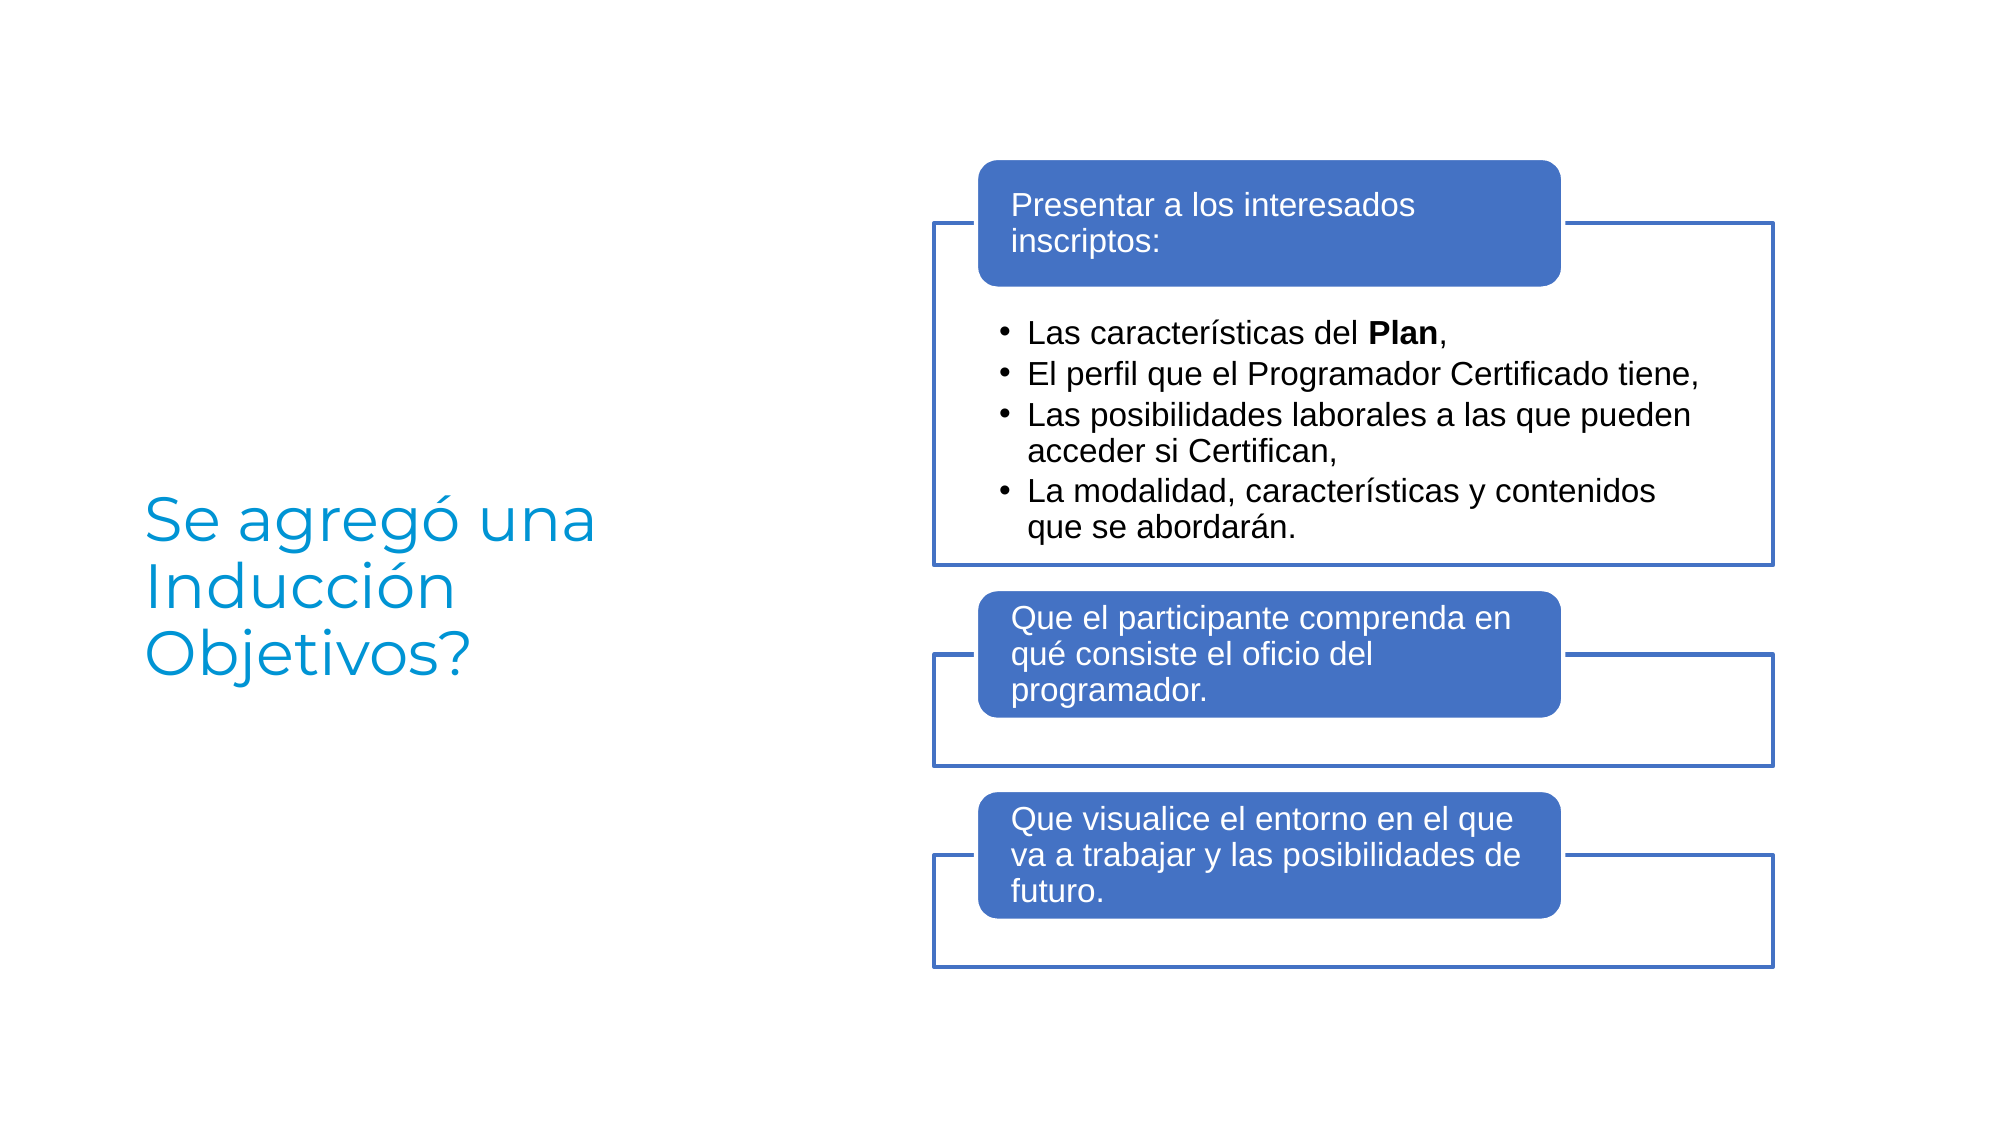

Las características del Plan,
El perfil que el Programador Certificado tiene,
Las posibilidades laborales a las que pueden acceder si Certifican,
La modalidad, características y contenidos que se abordarán.
Presentar a los interesados inscriptos:
Que el participante comprenda en qué consiste el oficio del programador.
Que visualice el entorno en el que va a trabajar y las posibilidades de futuro.
Se agregó una
Inducción
Objetivos?